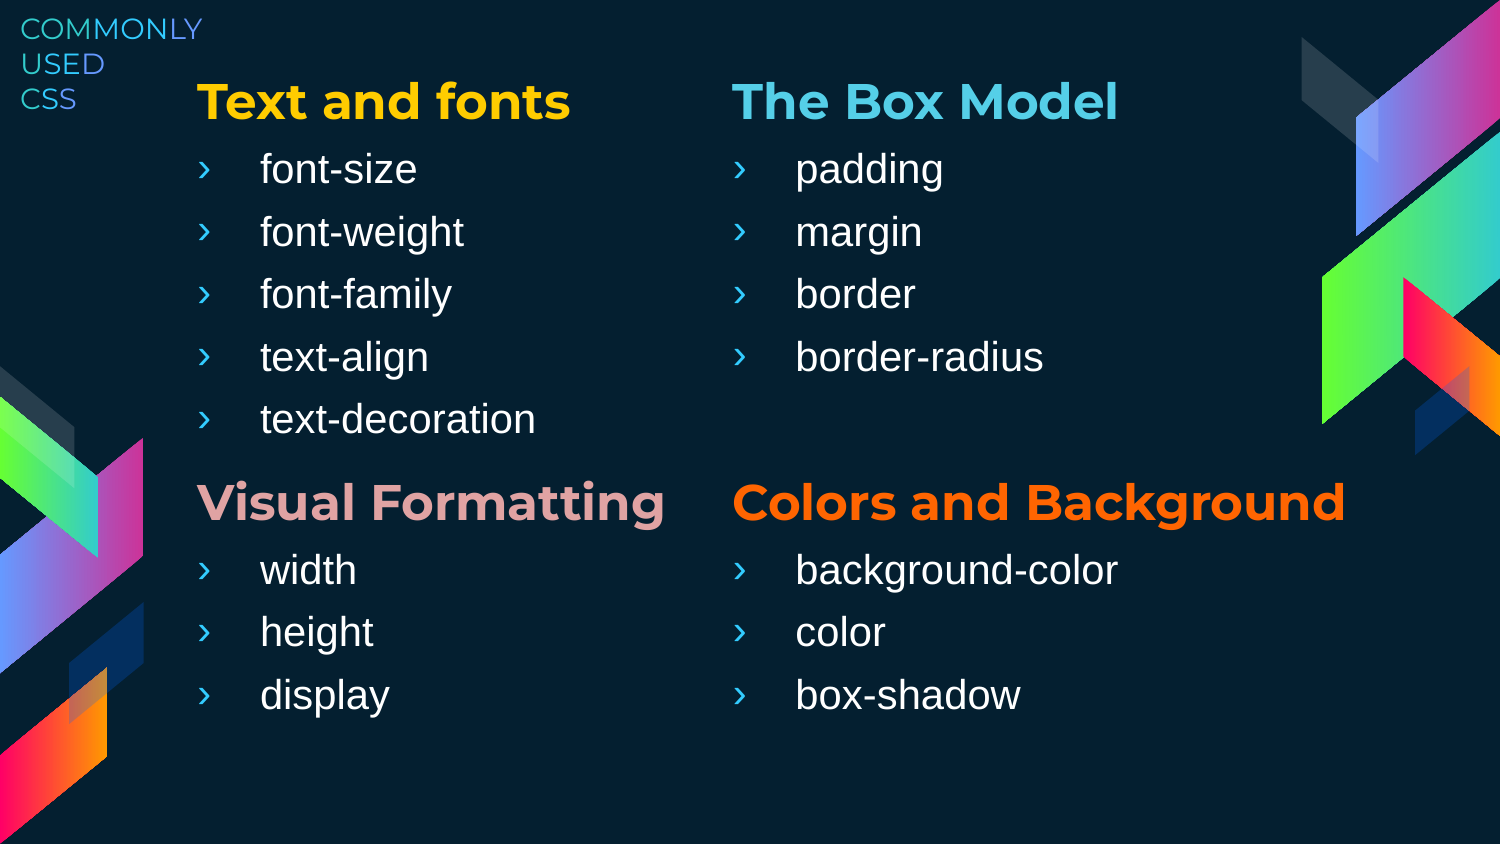

COMMONLY
USED
CSS
Text and fonts
font-size
font-weight
font-family
text-align
text-decoration

The Box Model
padding
margin
border
border-radius

Visual Formatting
width
height
display

Colors and Background
background-color
color
box-shadow